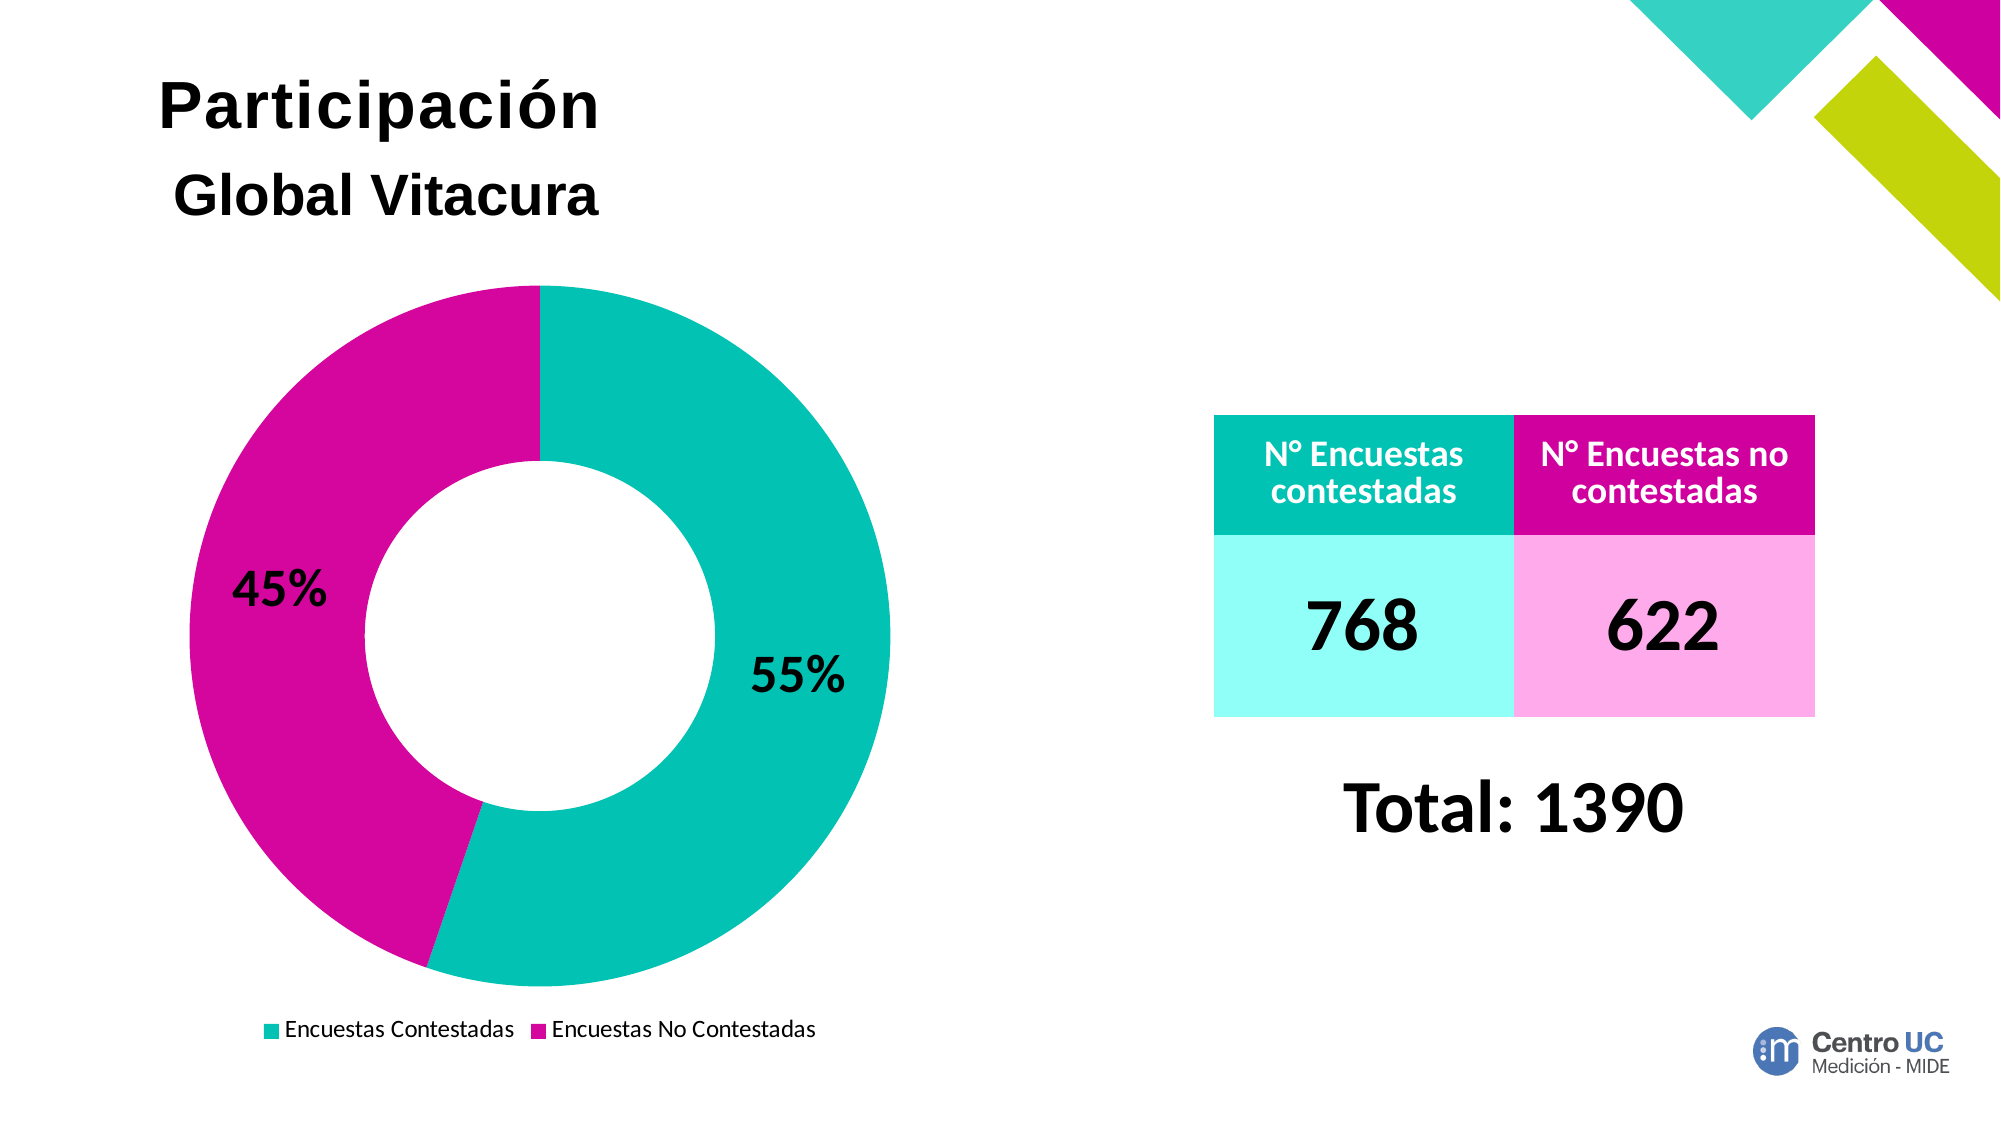

# Participación
Global Vitacura

### Chart

| Category | Dotación |
|---|---|
| Encuestas Contestadas | 0.5525179856115108 |
| Encuestas No Contestadas | 0.4474820143884892 |
768
622
Total: 1390